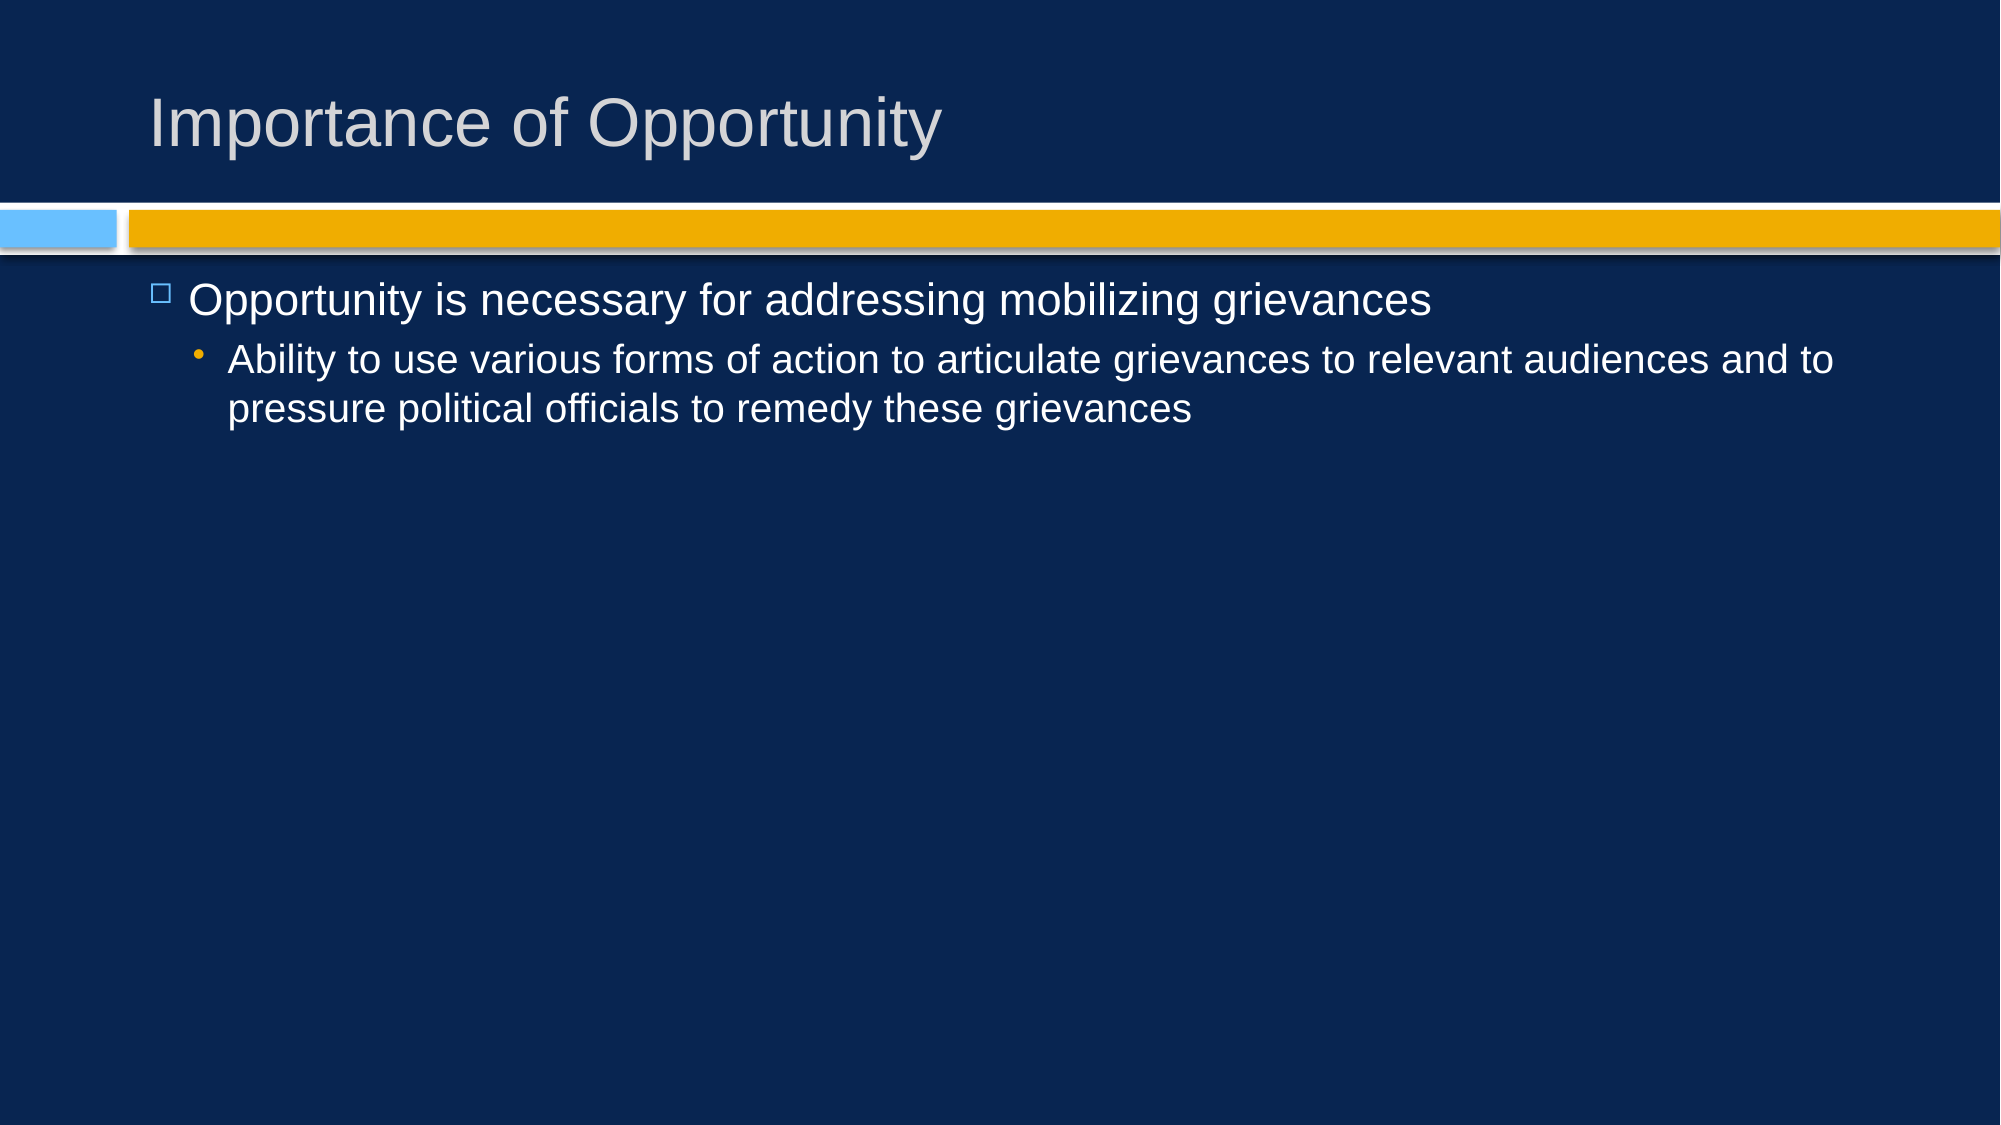

# Importance of Opportunity
Opportunity is necessary for addressing mobilizing grievances
Ability to use various forms of action to articulate grievances to relevant audiences and to pressure political officials to remedy these grievances